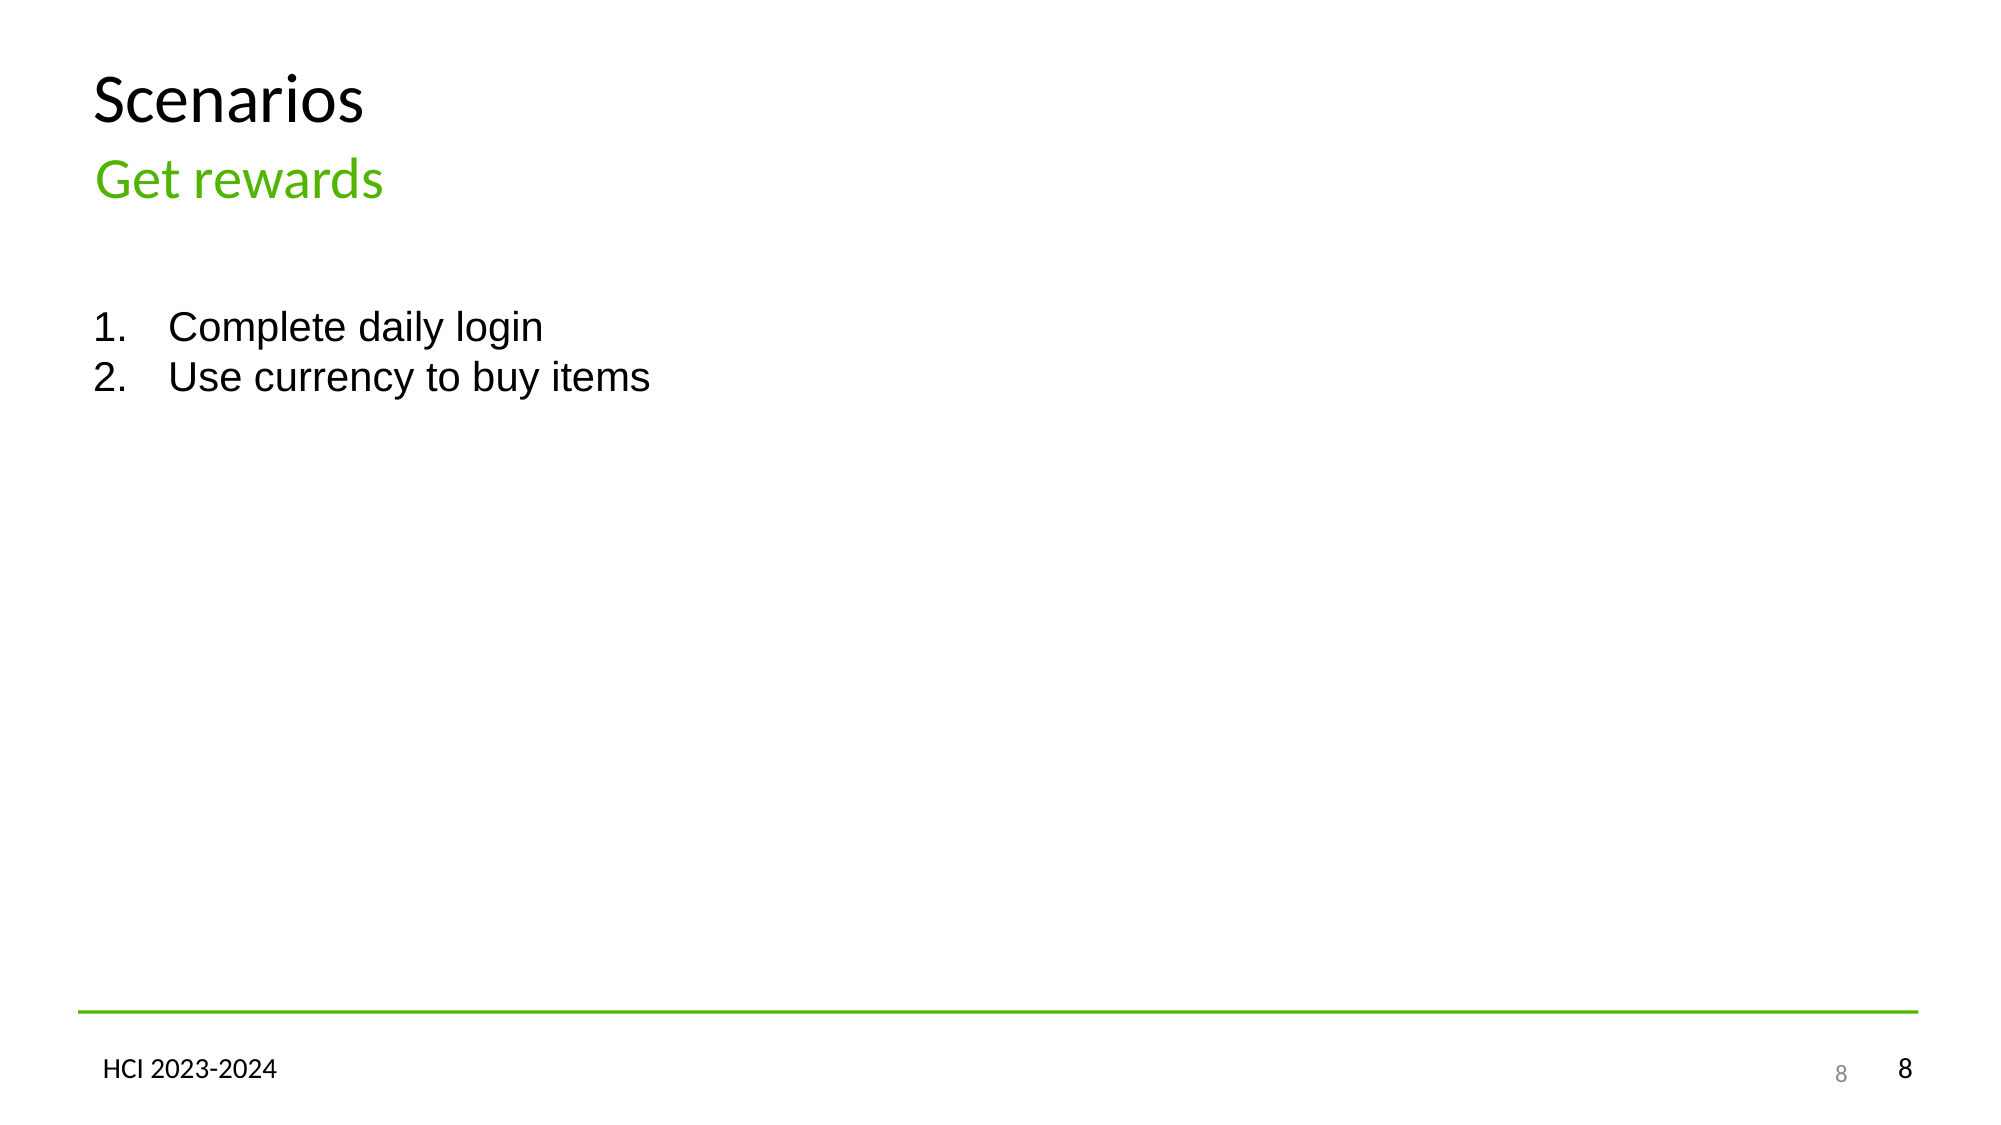

Scenarios
Get rewards
Complete daily login
Use currency to buy items

HCI 2023-2024
8
8